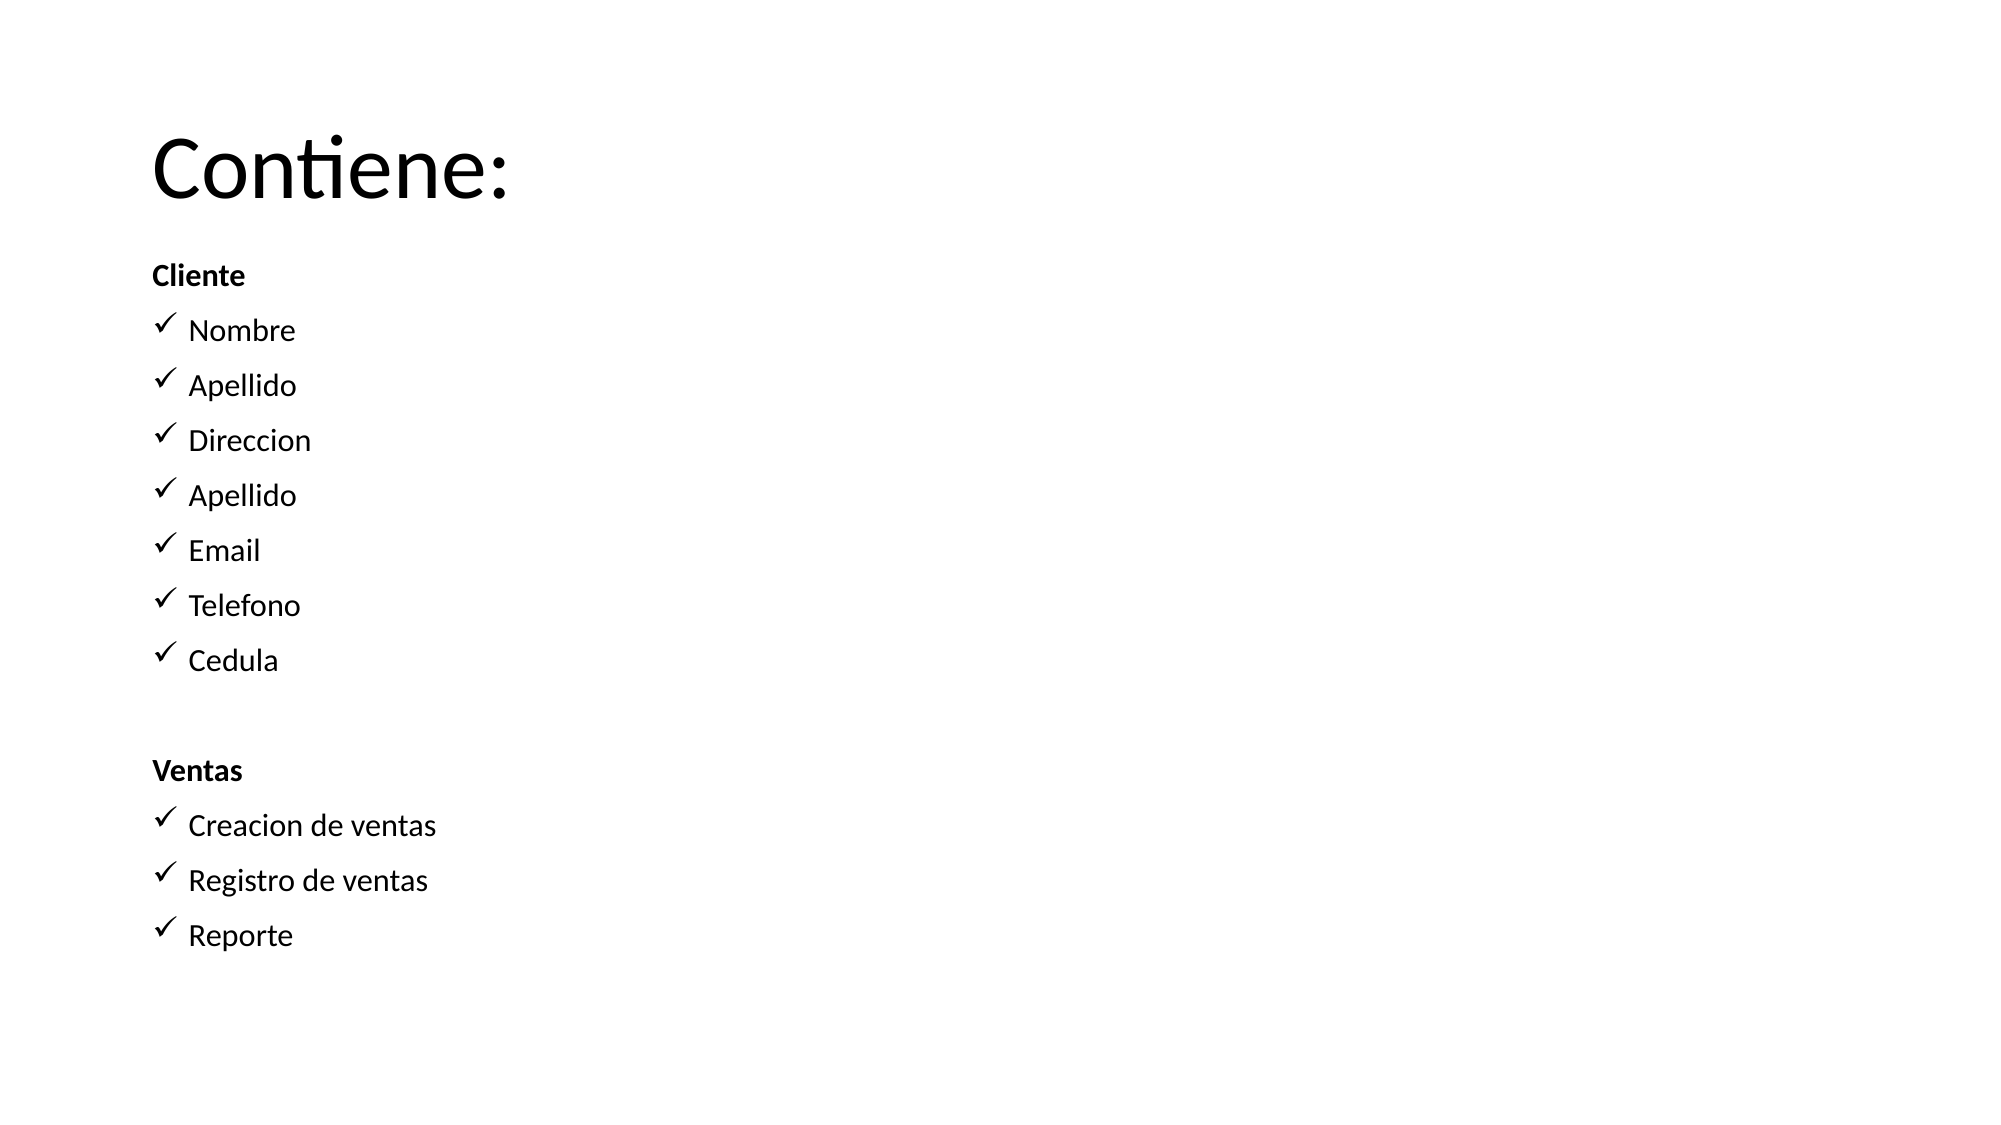

# Contiene:
Cliente
Nombre
Apellido
Direccion
Apellido
Email
Telefono
Cedula

Ventas
Creacion de ventas
Registro de ventas
Reporte